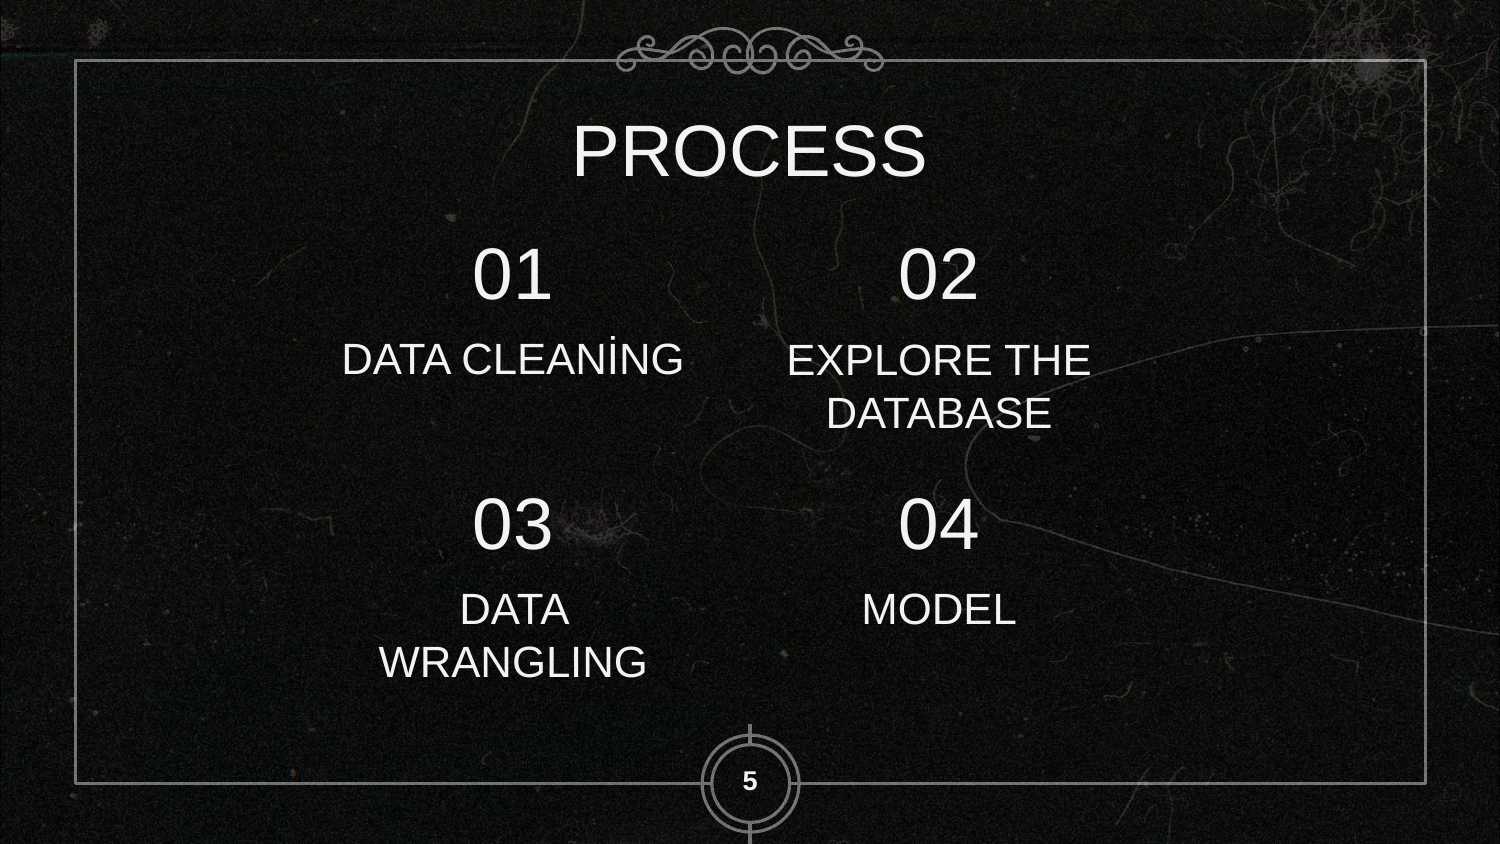

# PROCESS
01
02
DATA CLEANİNG
EXPLORE THE DATABASE
03
04
DATA WRANGLING

MODEL
5